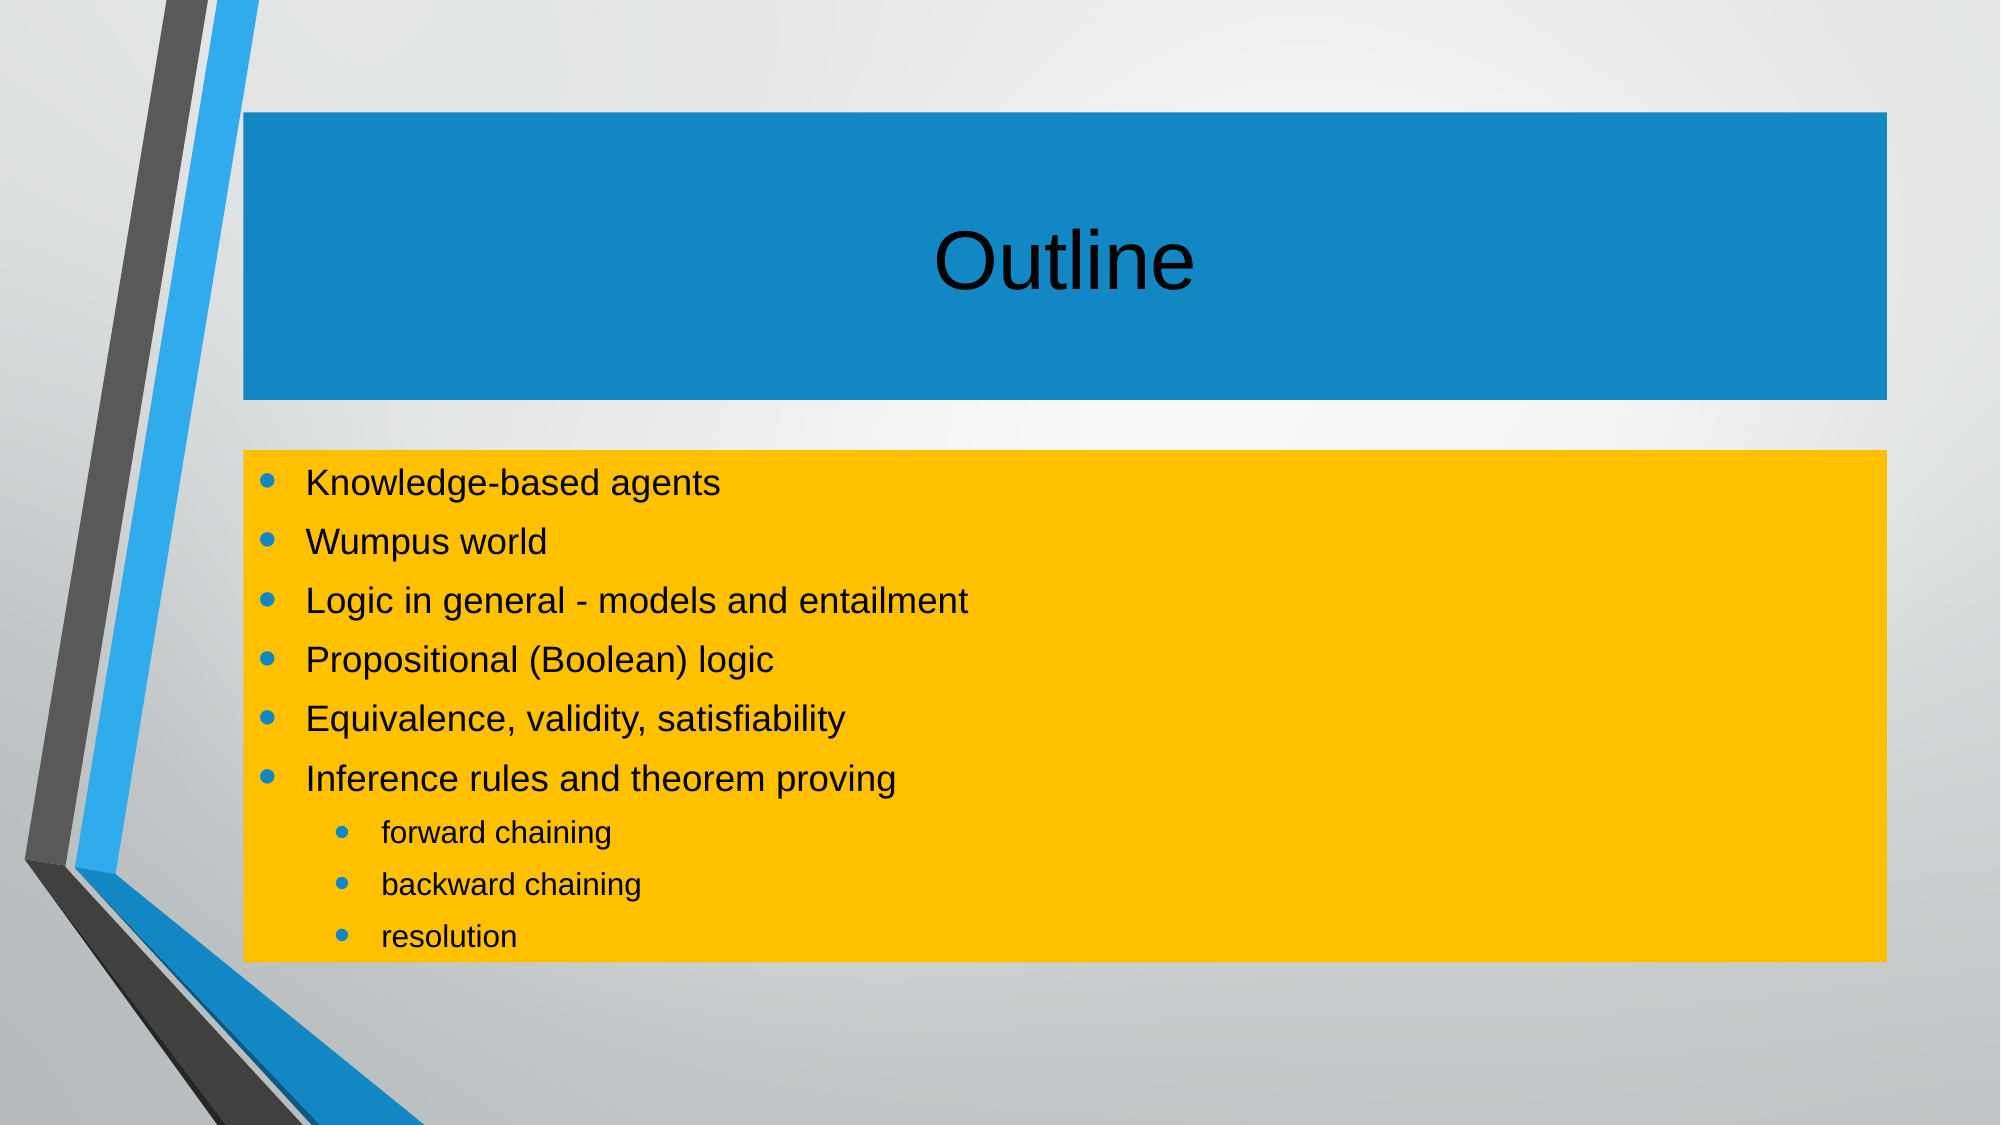

# Outline
Knowledge-based agents
Wumpus world
Logic in general - models and entailment
Propositional (Boolean) logic
Equivalence, validity, satisfiability
Inference rules and theorem proving
forward chaining
backward chaining
resolution